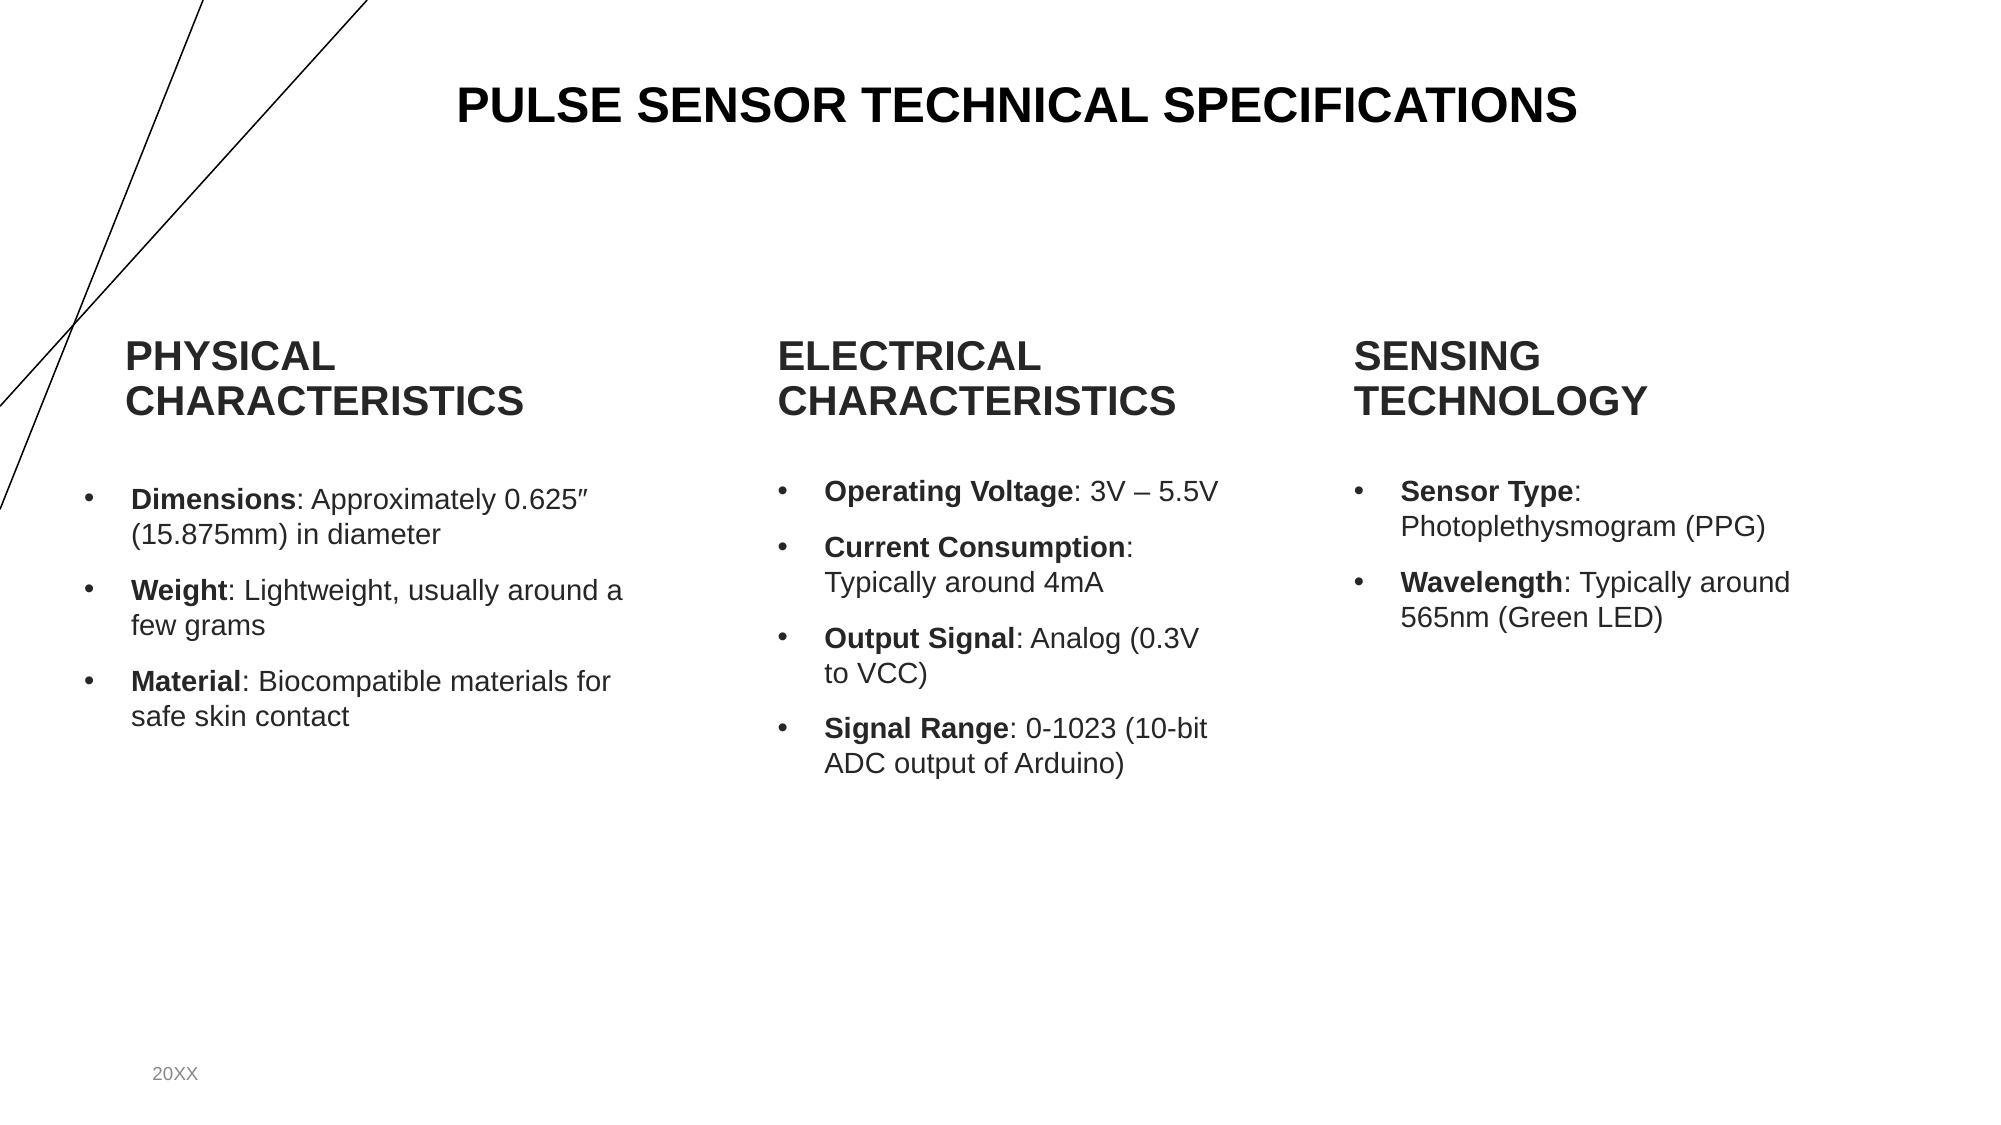

# PULSE SENSOR TECHNICAL SPECIFICATIONS

PHYSICAL CHARACTERISTICS
ELECTRICAL CHARACTERISTICS
SENSING TECHNOLOGY
Operating Voltage: 3V – 5.5V
Current Consumption: Typically around 4mA
Output Signal: Analog (0.3V to VCC)
Signal Range: 0-1023 (10-bit ADC output of Arduino)

Sensor Type: Photoplethysmogram (PPG)
Wavelength: Typically around 565nm (Green LED)

Dimensions: Approximately 0.625″ (15.875mm) in diameter
Weight: Lightweight, usually around a few grams
Material: Biocompatible materials for safe skin contact

20XX